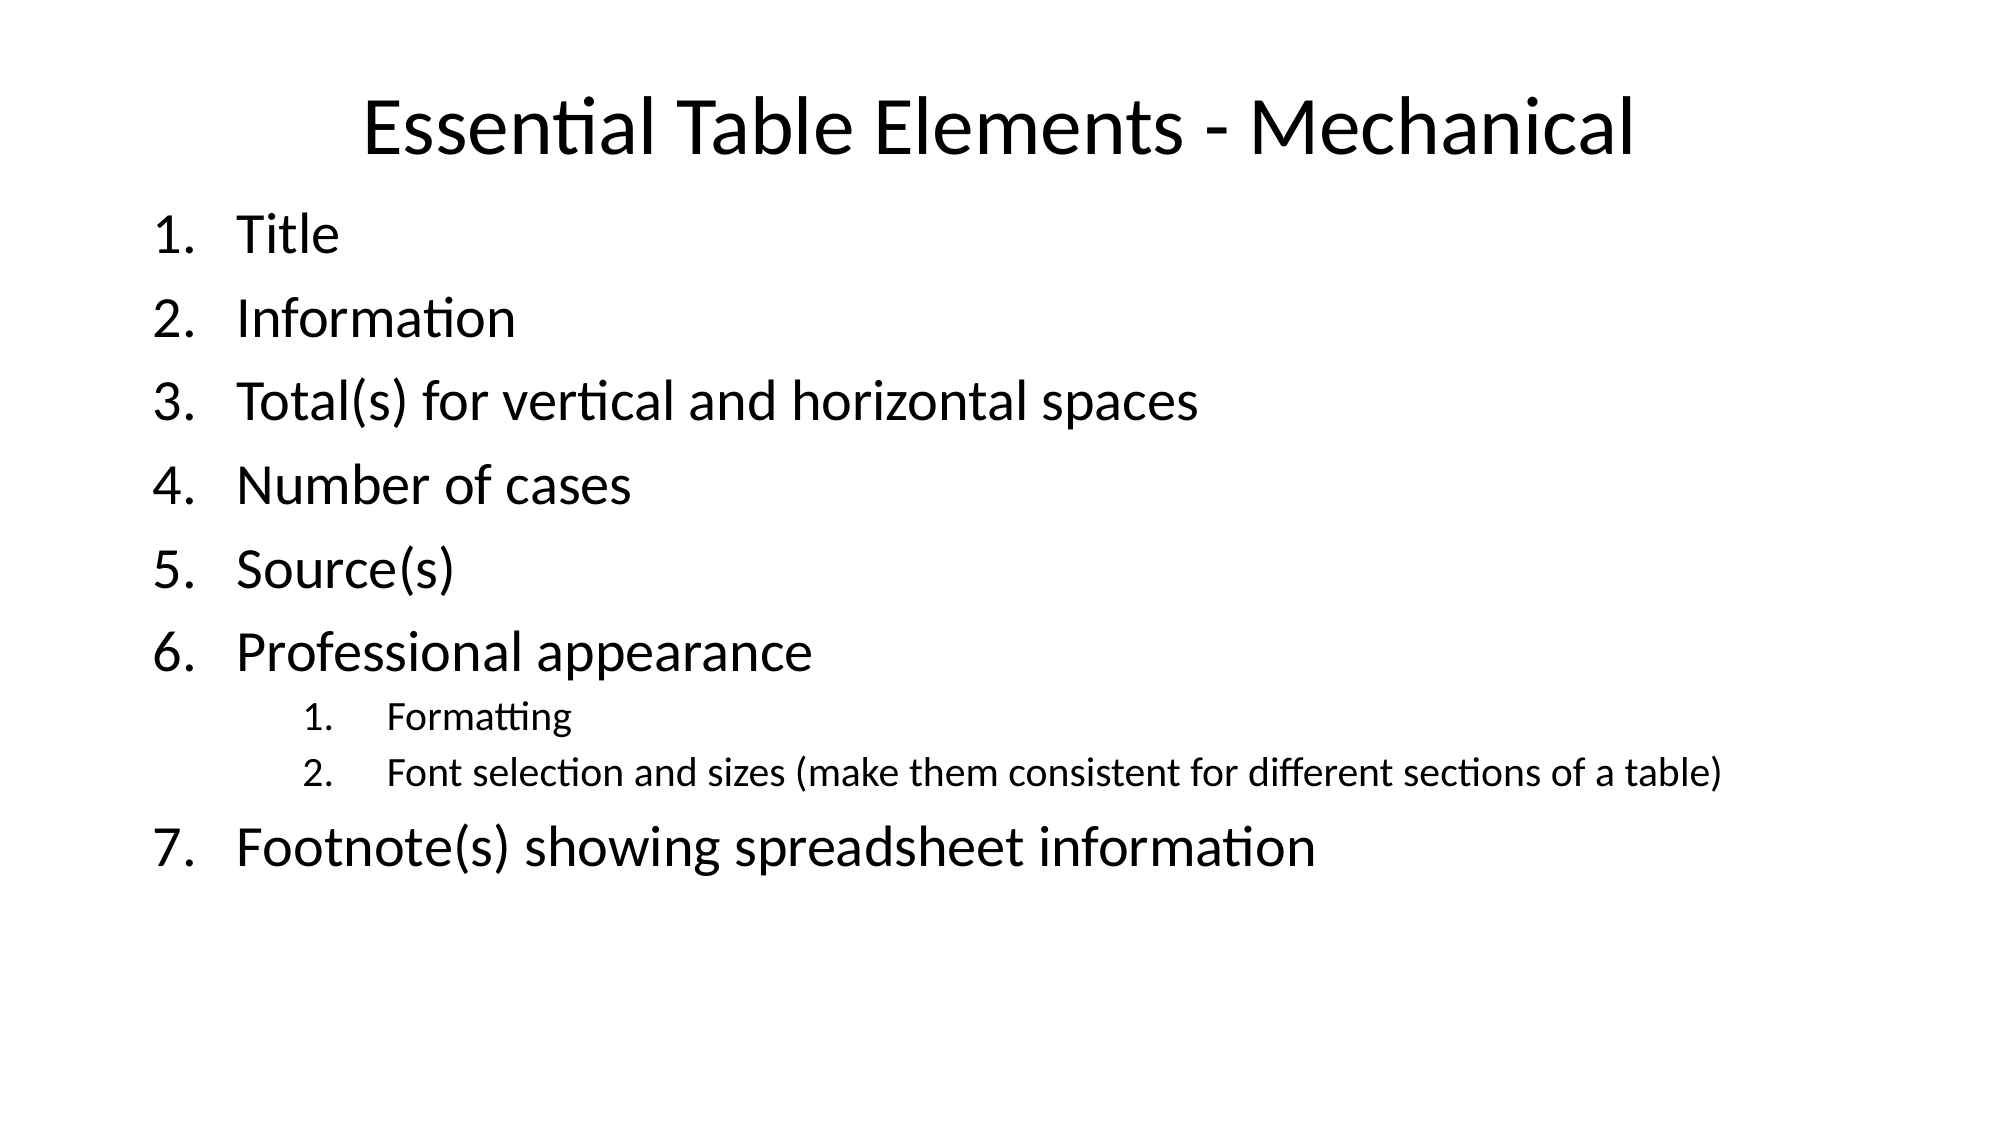

# Essential Table Elements - Mechanical
Title
Information
Total(s) for vertical and horizontal spaces
Number of cases
Source(s)
Professional appearance
Formatting
Font selection and sizes (make them consistent for different sections of a table)
Footnote(s) showing spreadsheet information